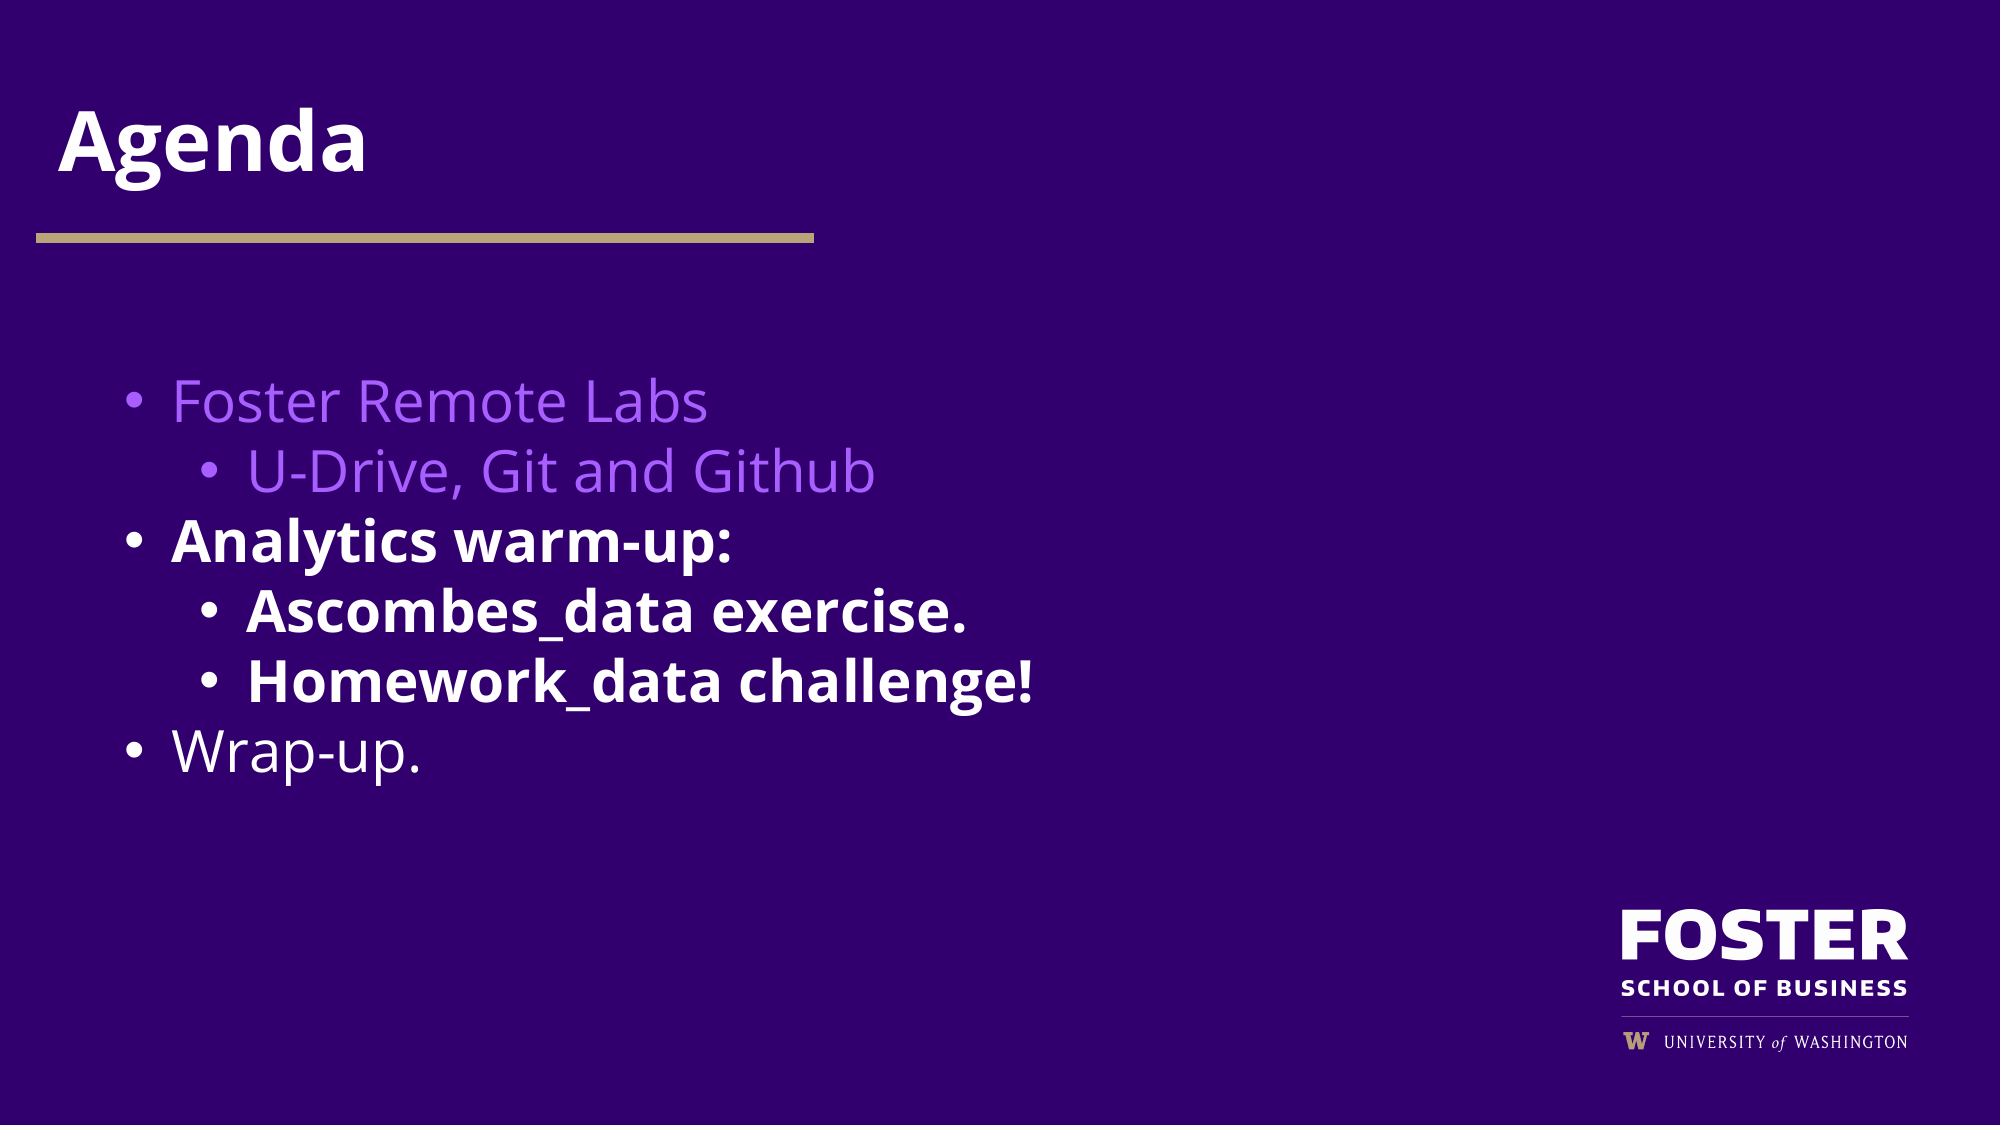

Agenda
Foster Remote Labs
U-Drive, Git and Github
Analytics warm-up:
Ascombes_data exercise.
Homework_data challenge!
Wrap-up.